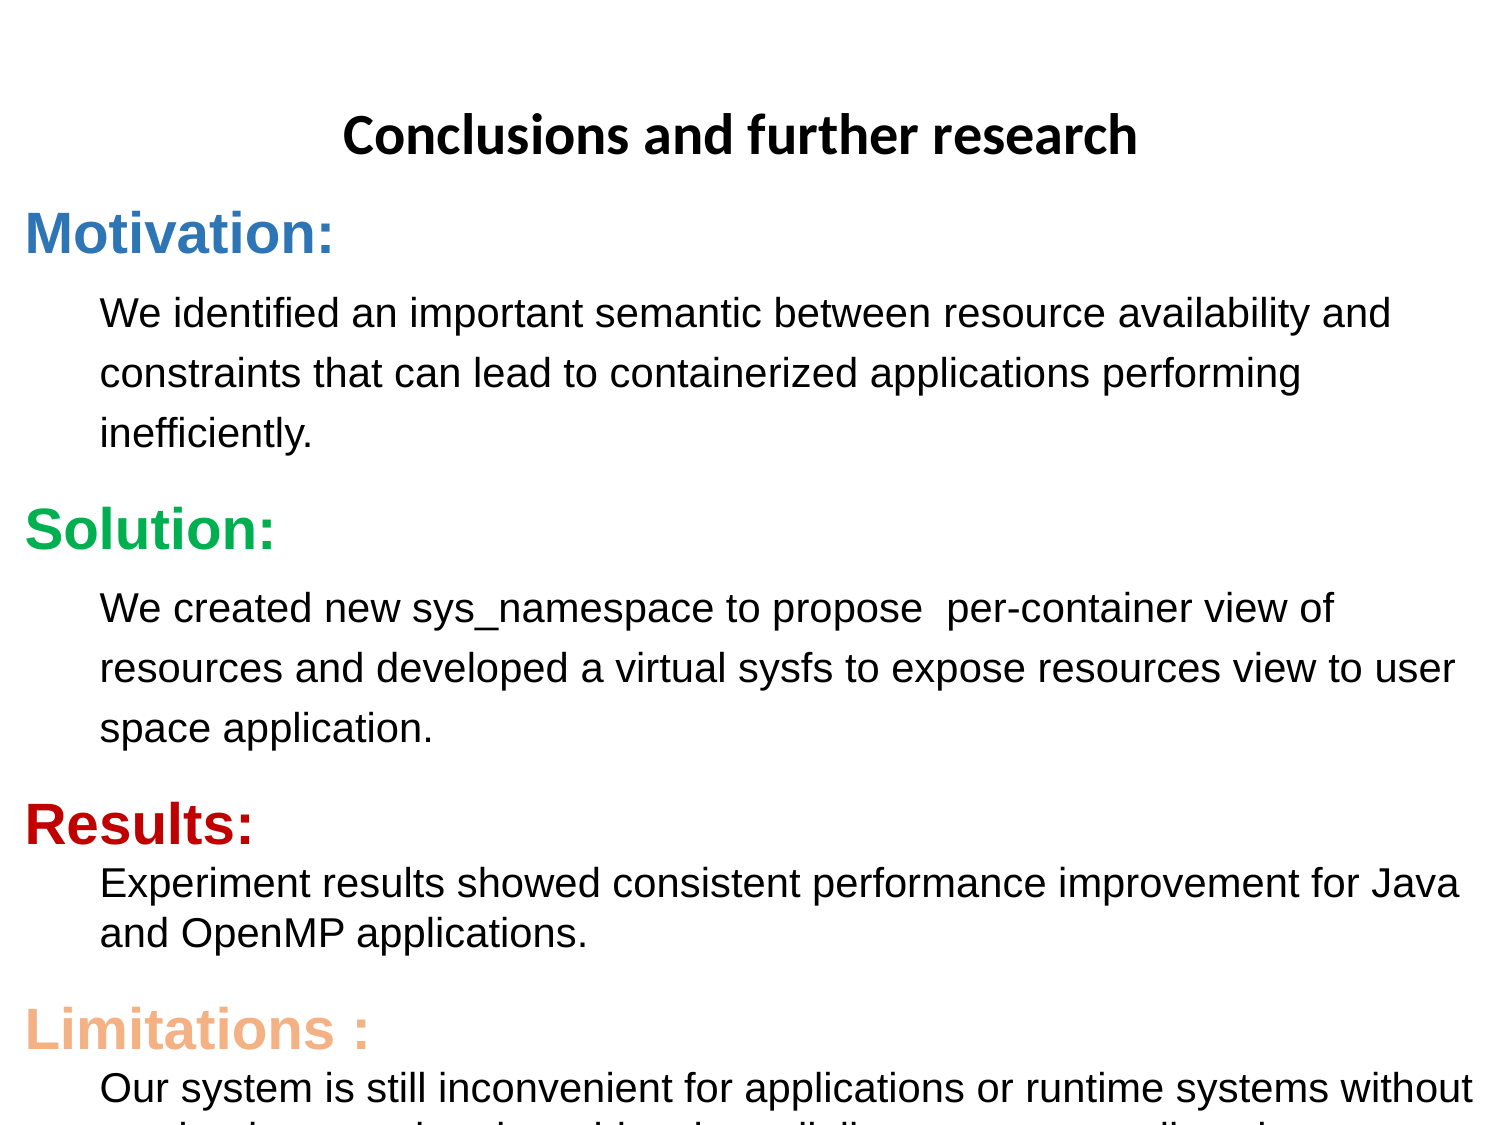

Conclusions and further research
Motivation:
We identified an important semantic between resource availability and constraints that can lead to containerized applications performing inefficiently.
Solution:
We created new sys_namespace to propose  per-container view of resources and developed a virtual sysfs to expose resources view to user space application.
Results:
Experiment results showed consistent performance improvement for Java and OpenMP applications.
Limitations :
Our system is still inconvenient for applications or runtime systems without mechanisms to alter thread-level parallelism or memory allocation at runtime.